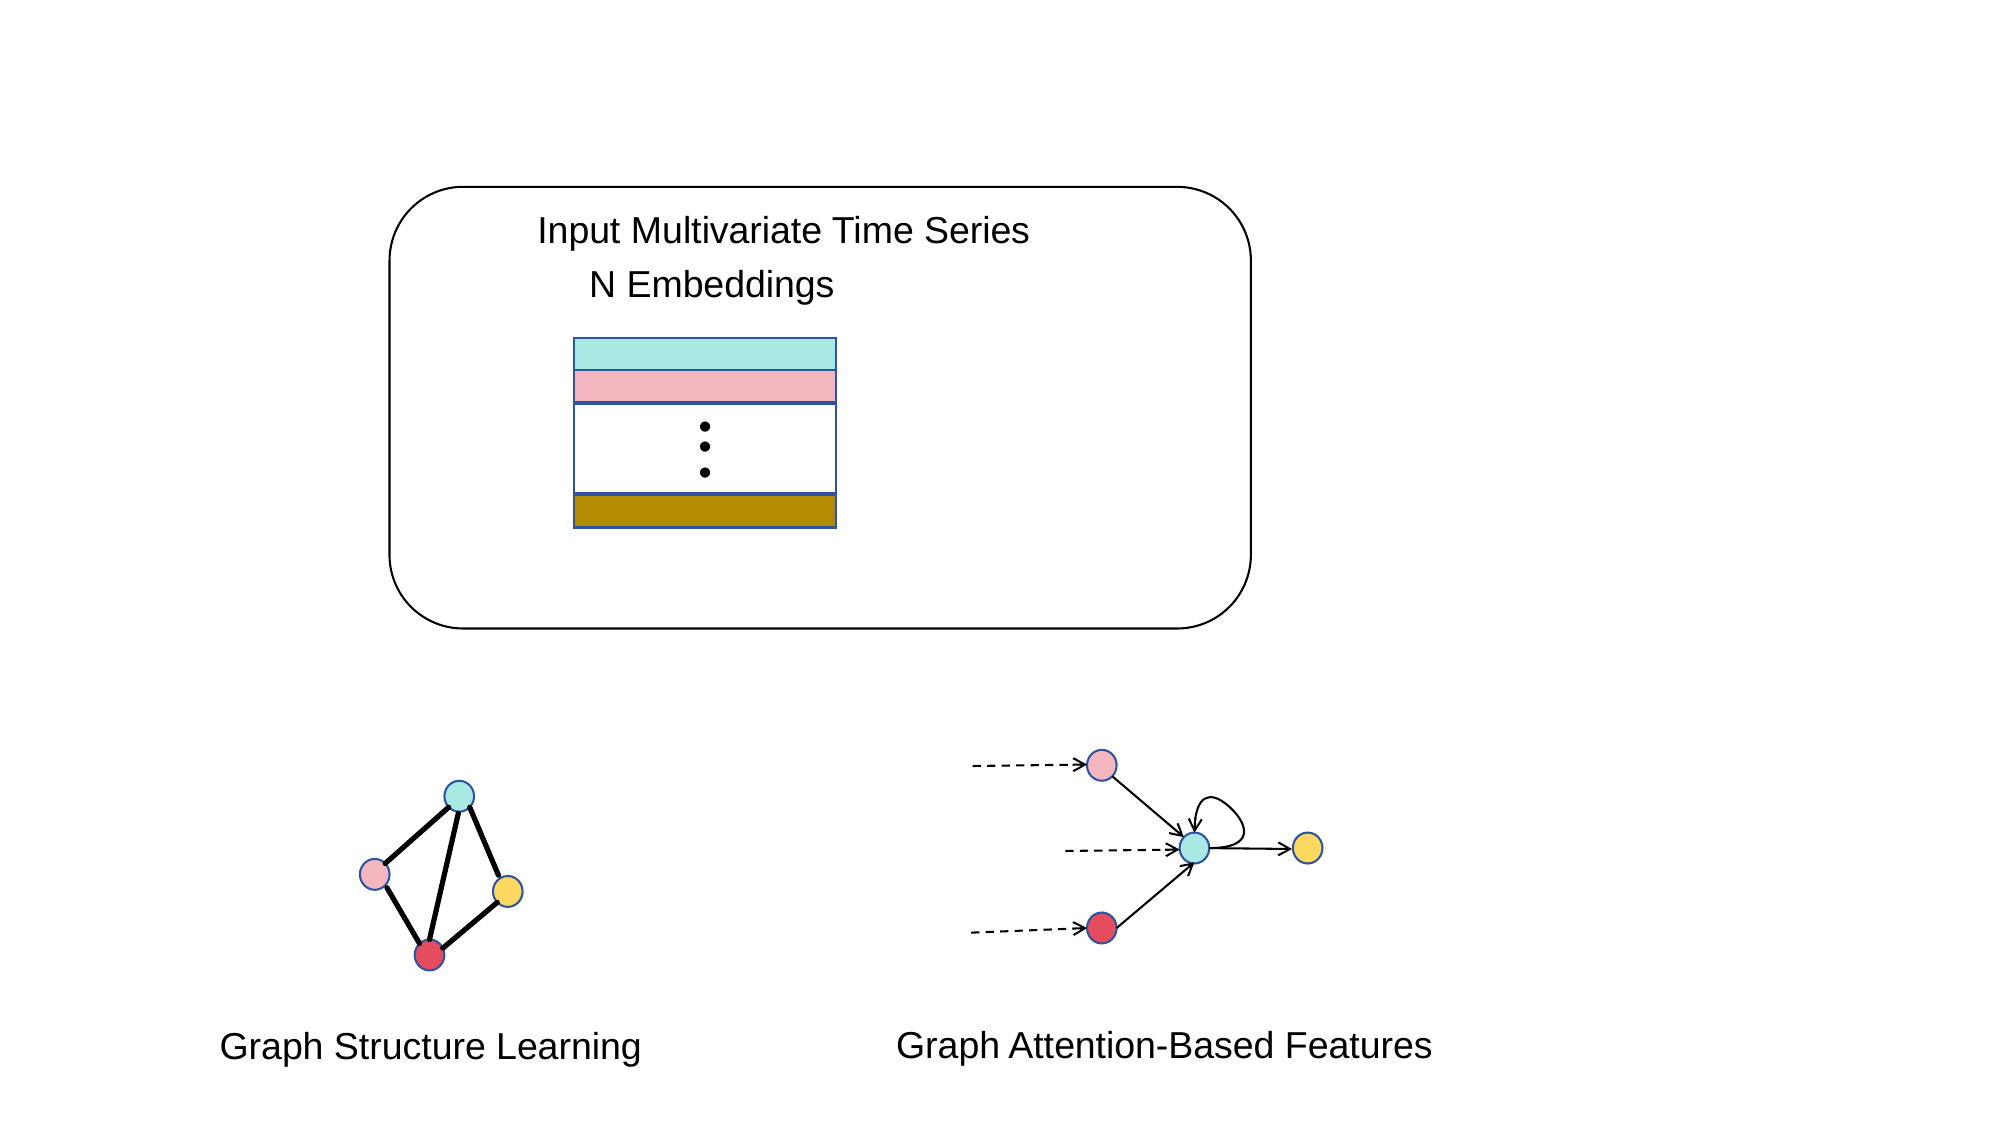

Input Multivariate Time Series
N Embeddings

•
•

•
•
•
•

Graph Attention-Based Features
Graph Structure Learning